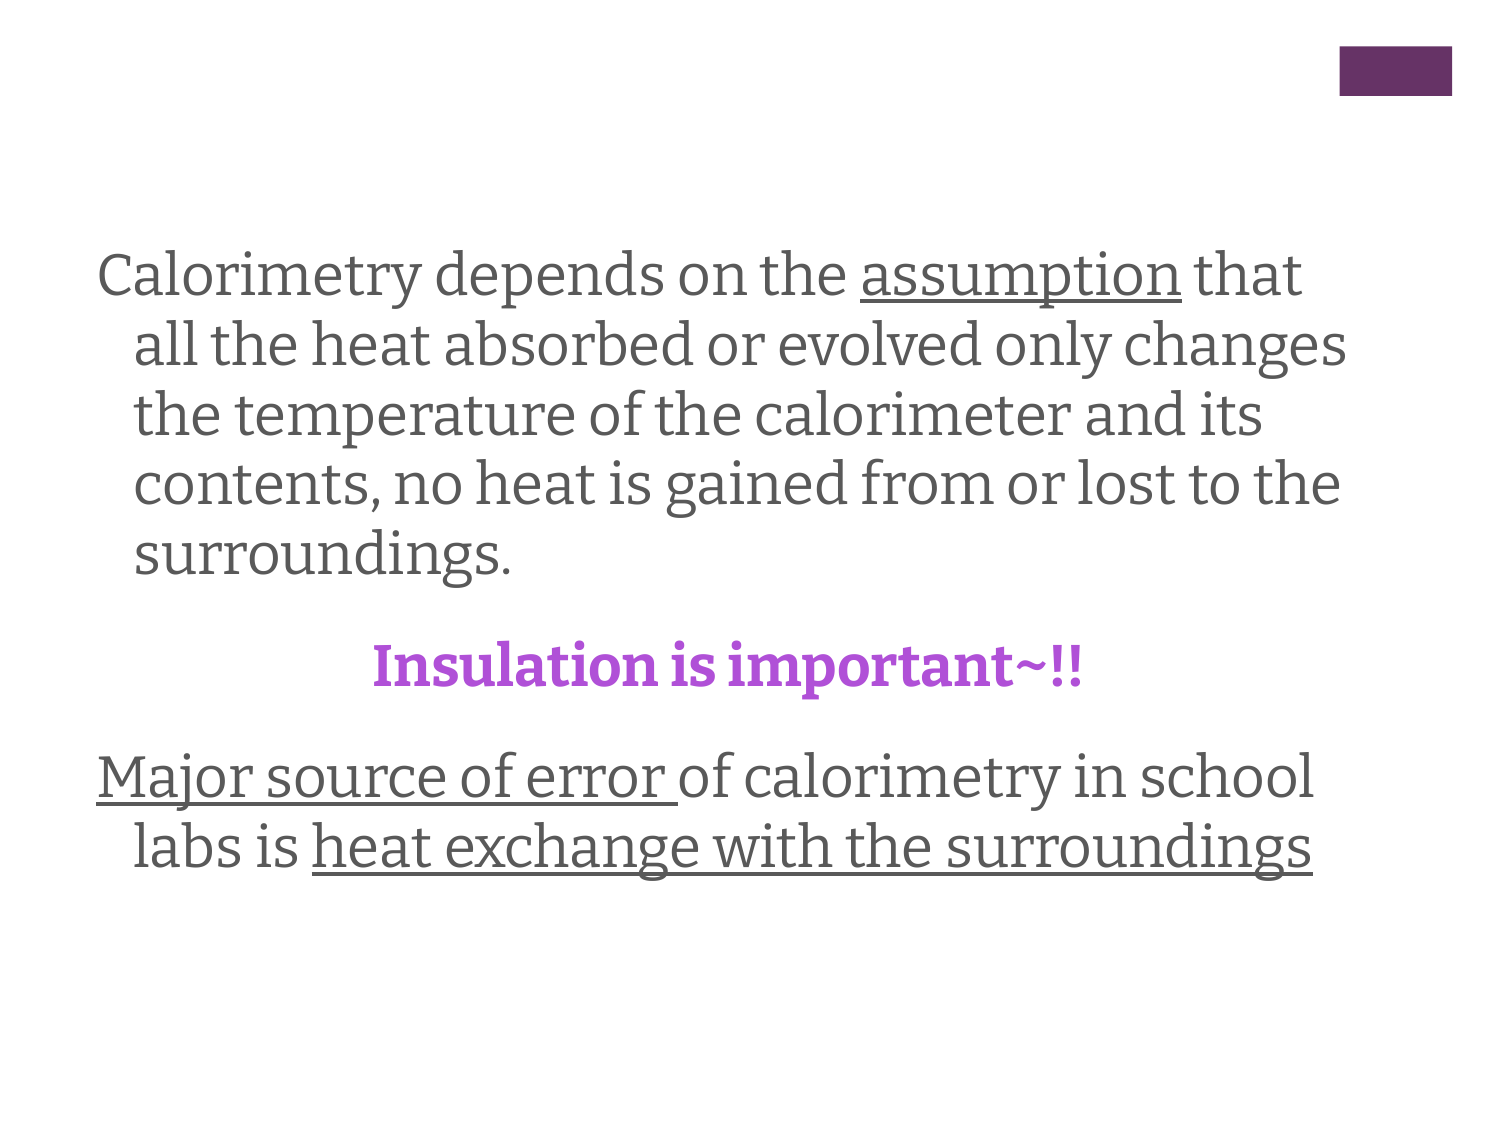

Calorimetry depends on the assumption that all the heat absorbed or evolved only changes the temperature of the calorimeter and its contents, no heat is gained from or lost to the surroundings.
Insulation is important~!!
Major source of error of calorimetry in school labs is heat exchange with the surroundings